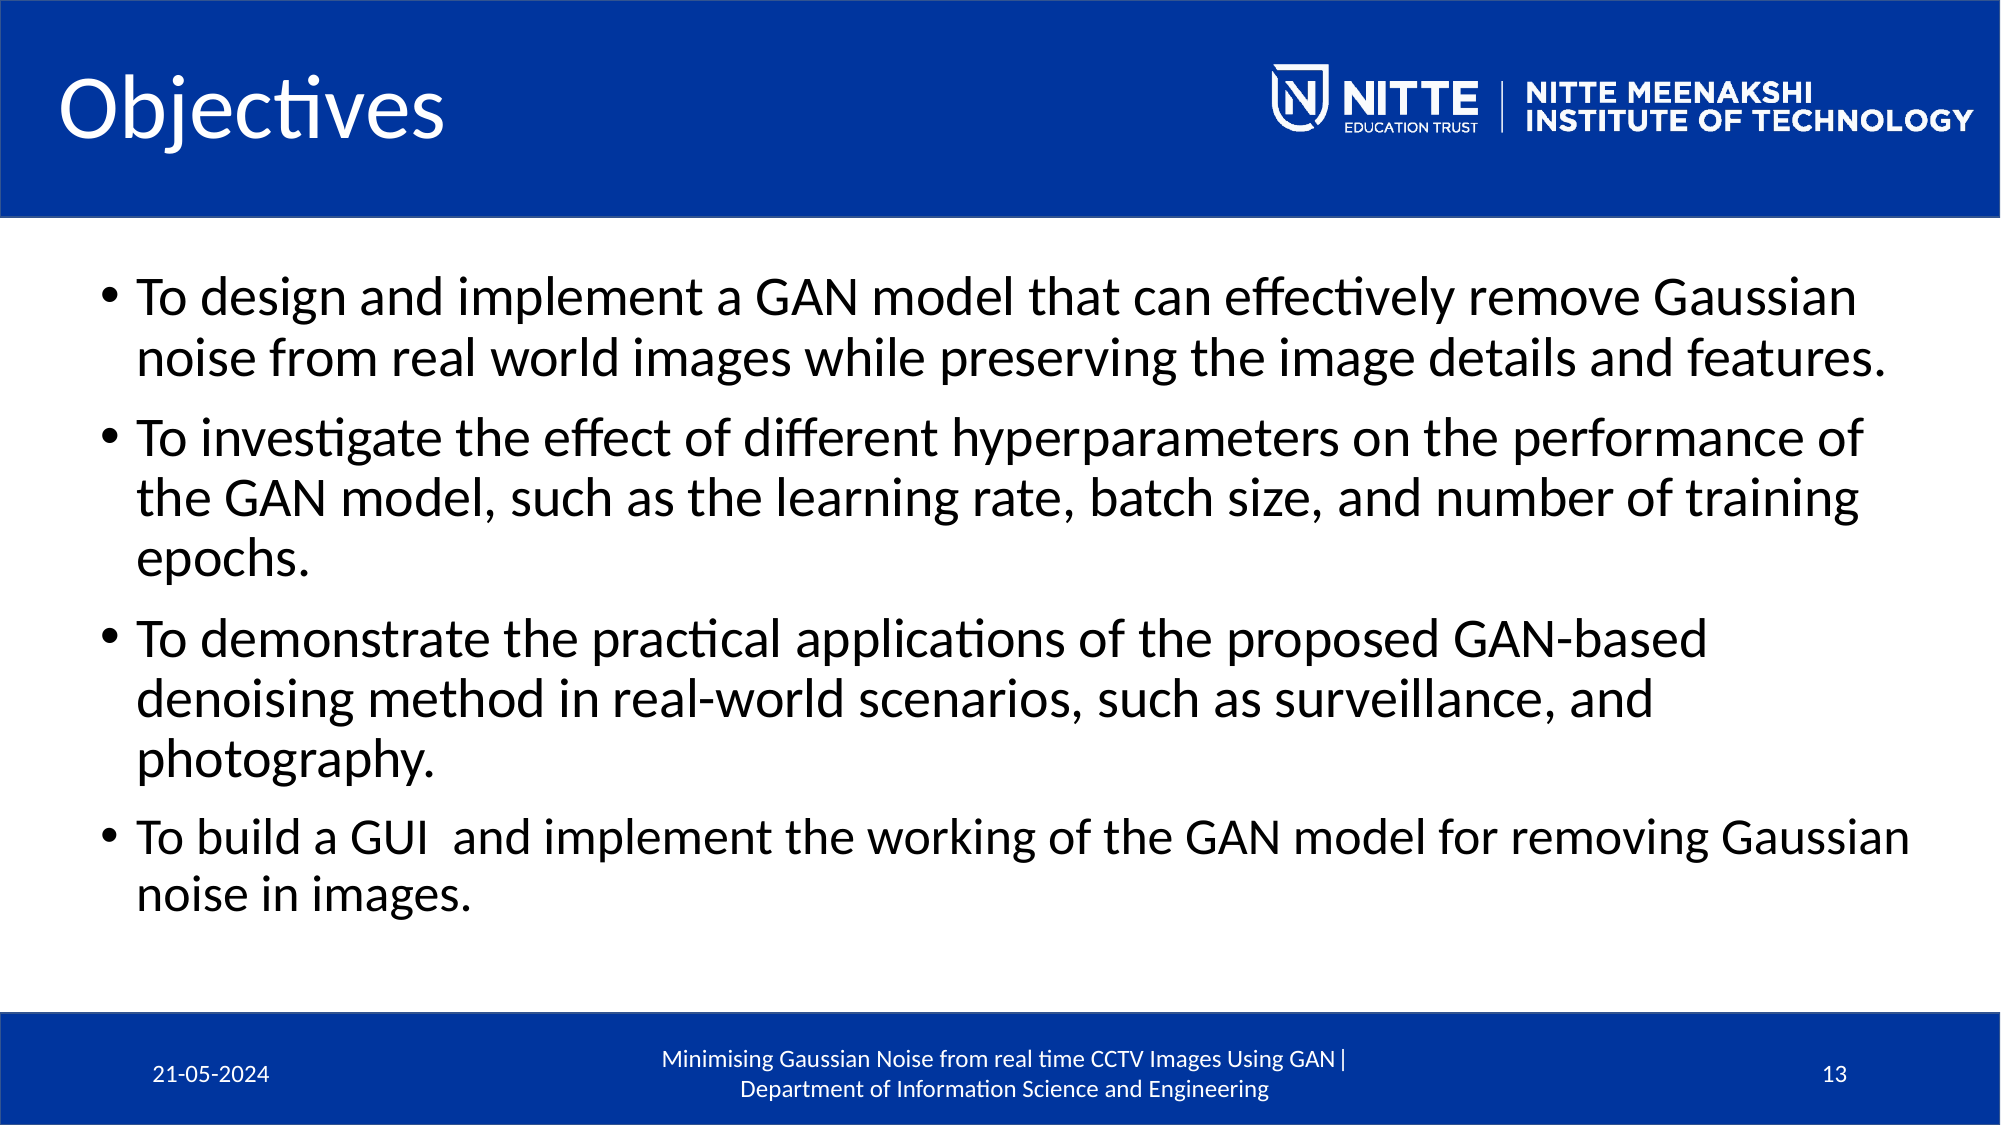

# Objectives
To design and implement a GAN model that can effectively remove Gaussian noise from real world images while preserving the image details and features.
To investigate the effect of different hyperparameters on the performance of the GAN model, such as the learning rate, batch size, and number of training epochs.
To demonstrate the practical applications of the proposed GAN-based denoising method in real-world scenarios, such as surveillance, and photography.
To build a GUI  and implement the working of the GAN model for removing Gaussian noise in images.
Minimising Gaussian Noise from real time CCTV Images Using GAN| Department of Information Science and Engineering
21-05-2024
13